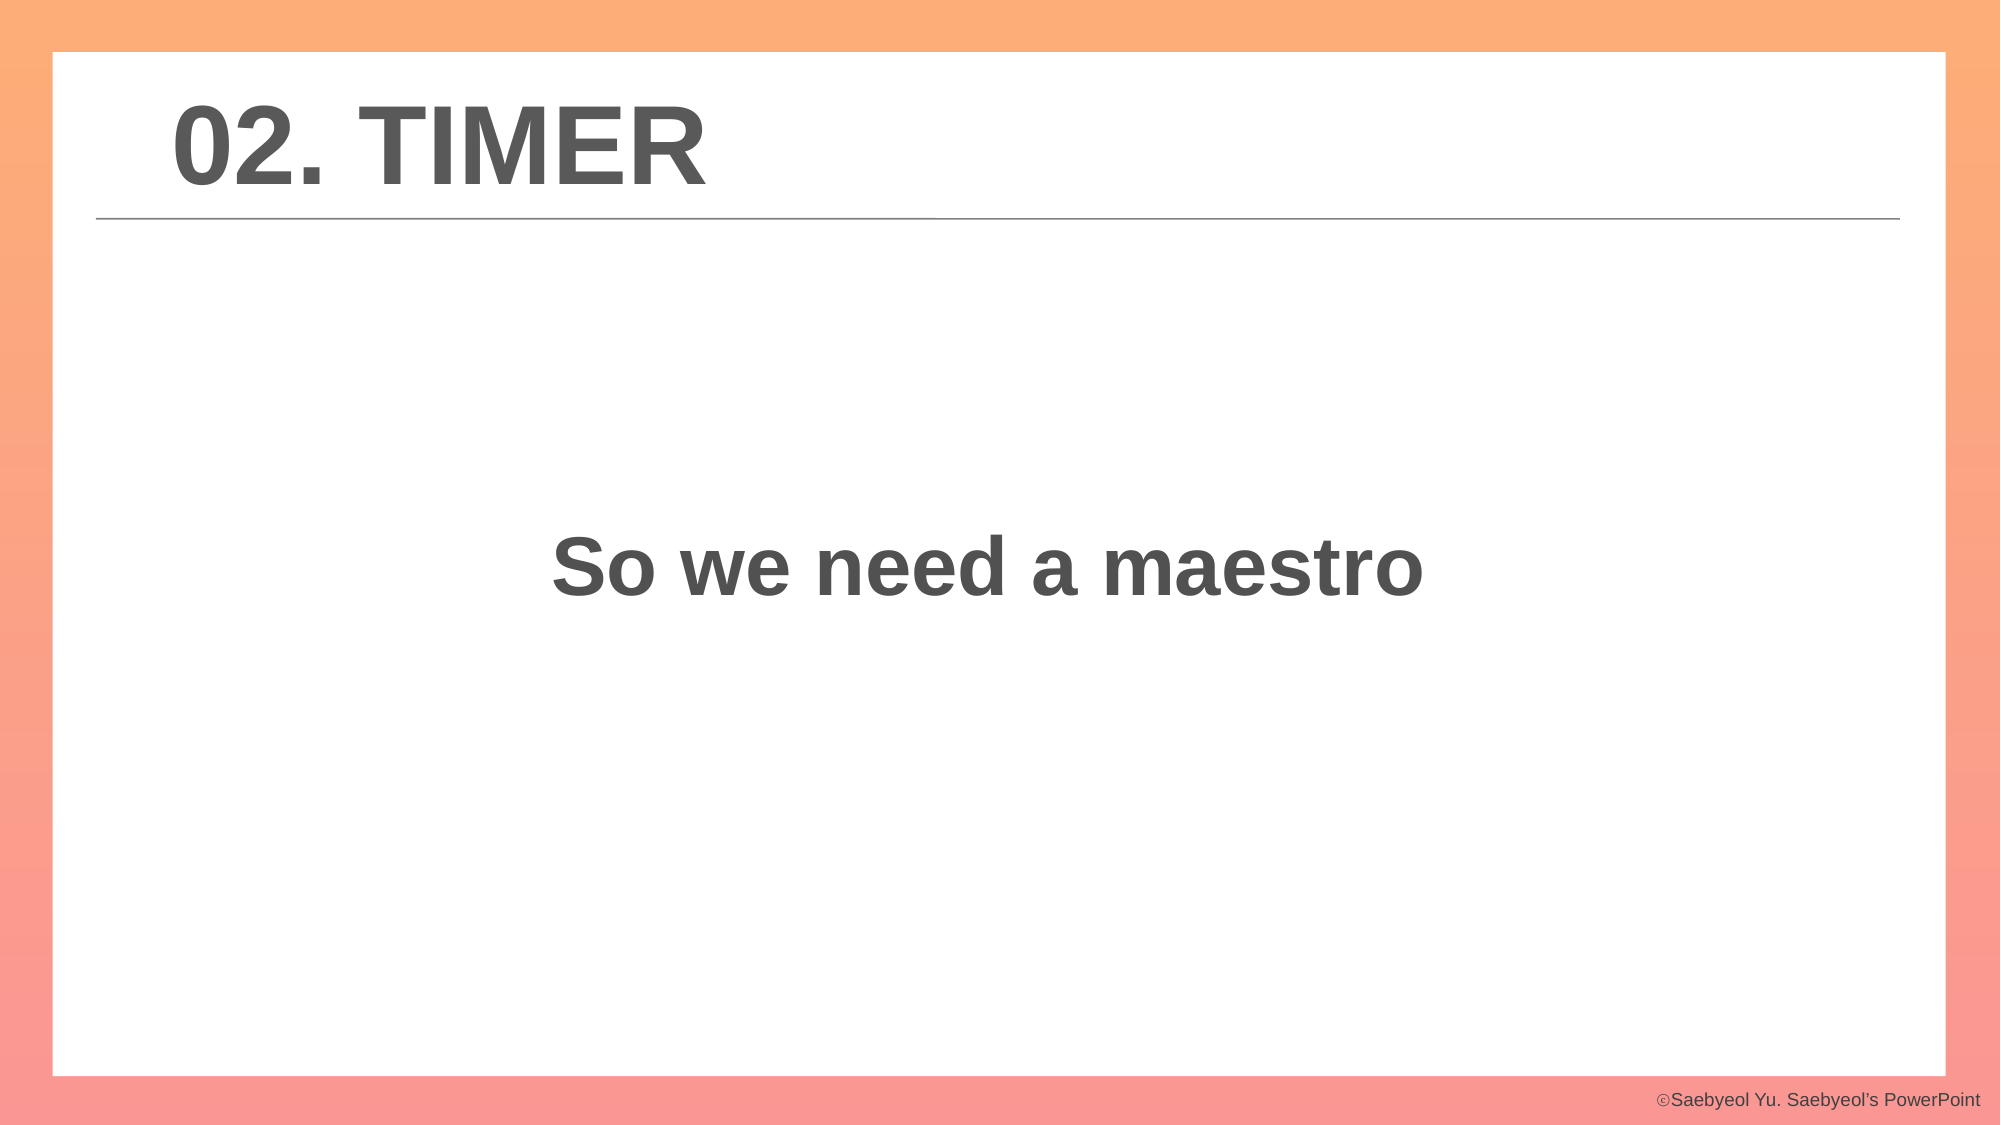

02. TIMER
So we need a maestro